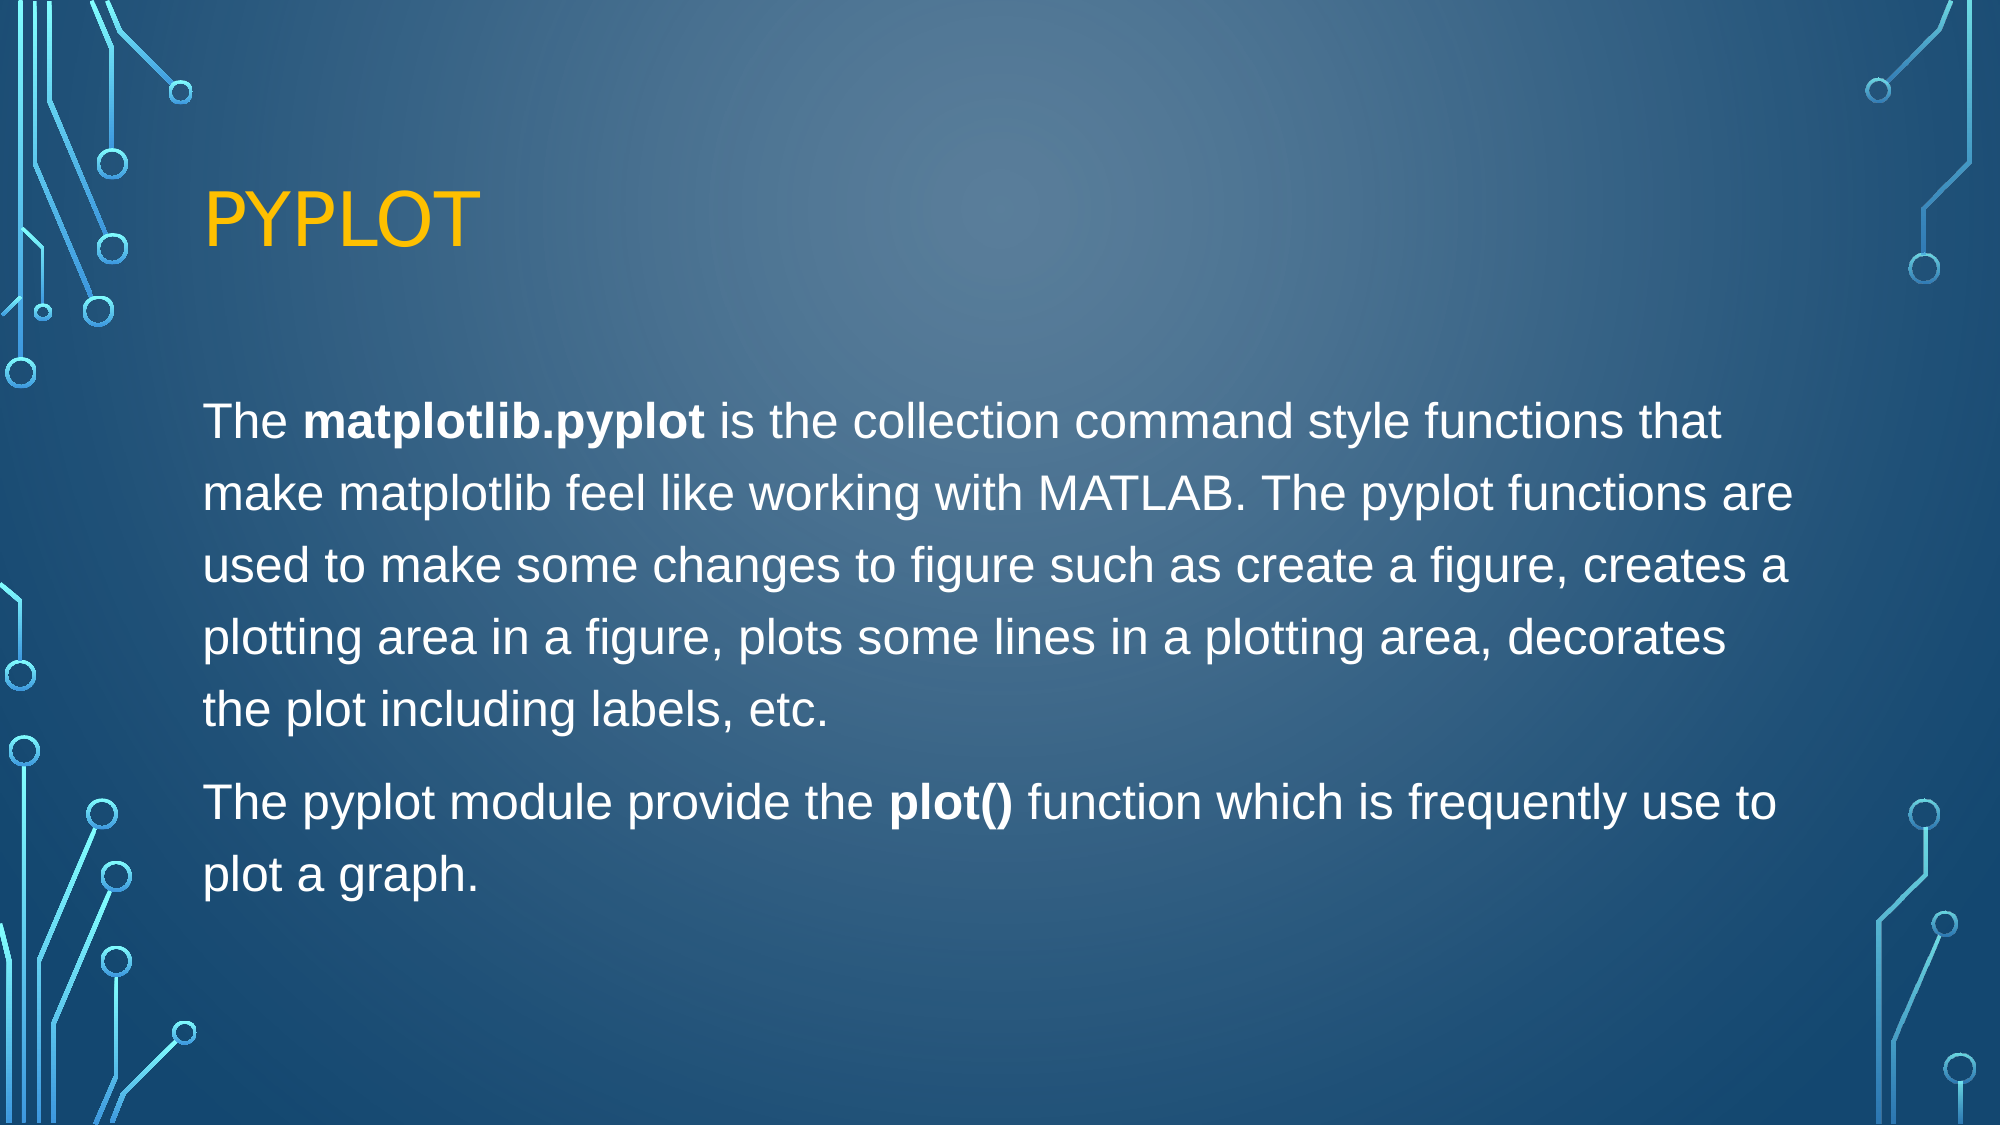

# PyPLot
The matplotlib.pyplot is the collection command style functions that make matplotlib feel like working with MATLAB. The pyplot functions are used to make some changes to figure such as create a figure, creates a plotting area in a figure, plots some lines in a plotting area, decorates the plot including labels, etc.
The pyplot module provide the plot() function which is frequently use to plot a graph.